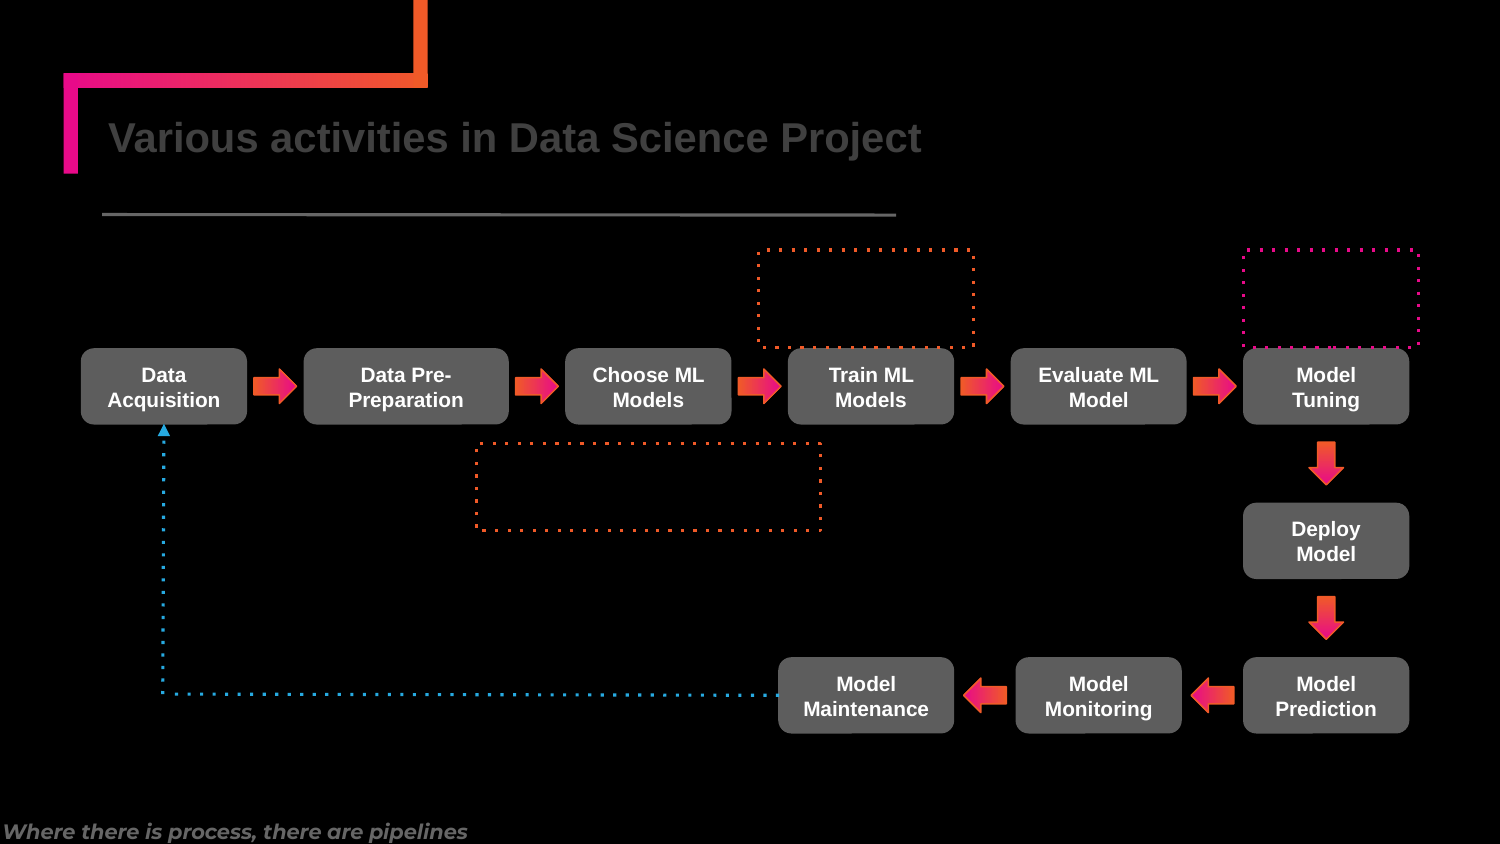

# Various activities in Data Science Project
A Pipeline is a standard way of implementing Machine Learning Model
Learning Model Parameters
Finding Best Hyperparameter
Data Acquisition
Data Pre-Preparation
Choose ML Models
Train ML Models
Evaluate ML Model
Model Tuning

For Example - Linear Regression, XGBoost, etc.

Deploy Model

Model Maintenance
Model Monitoring
Model Prediction

Where there is process, there are pipelines